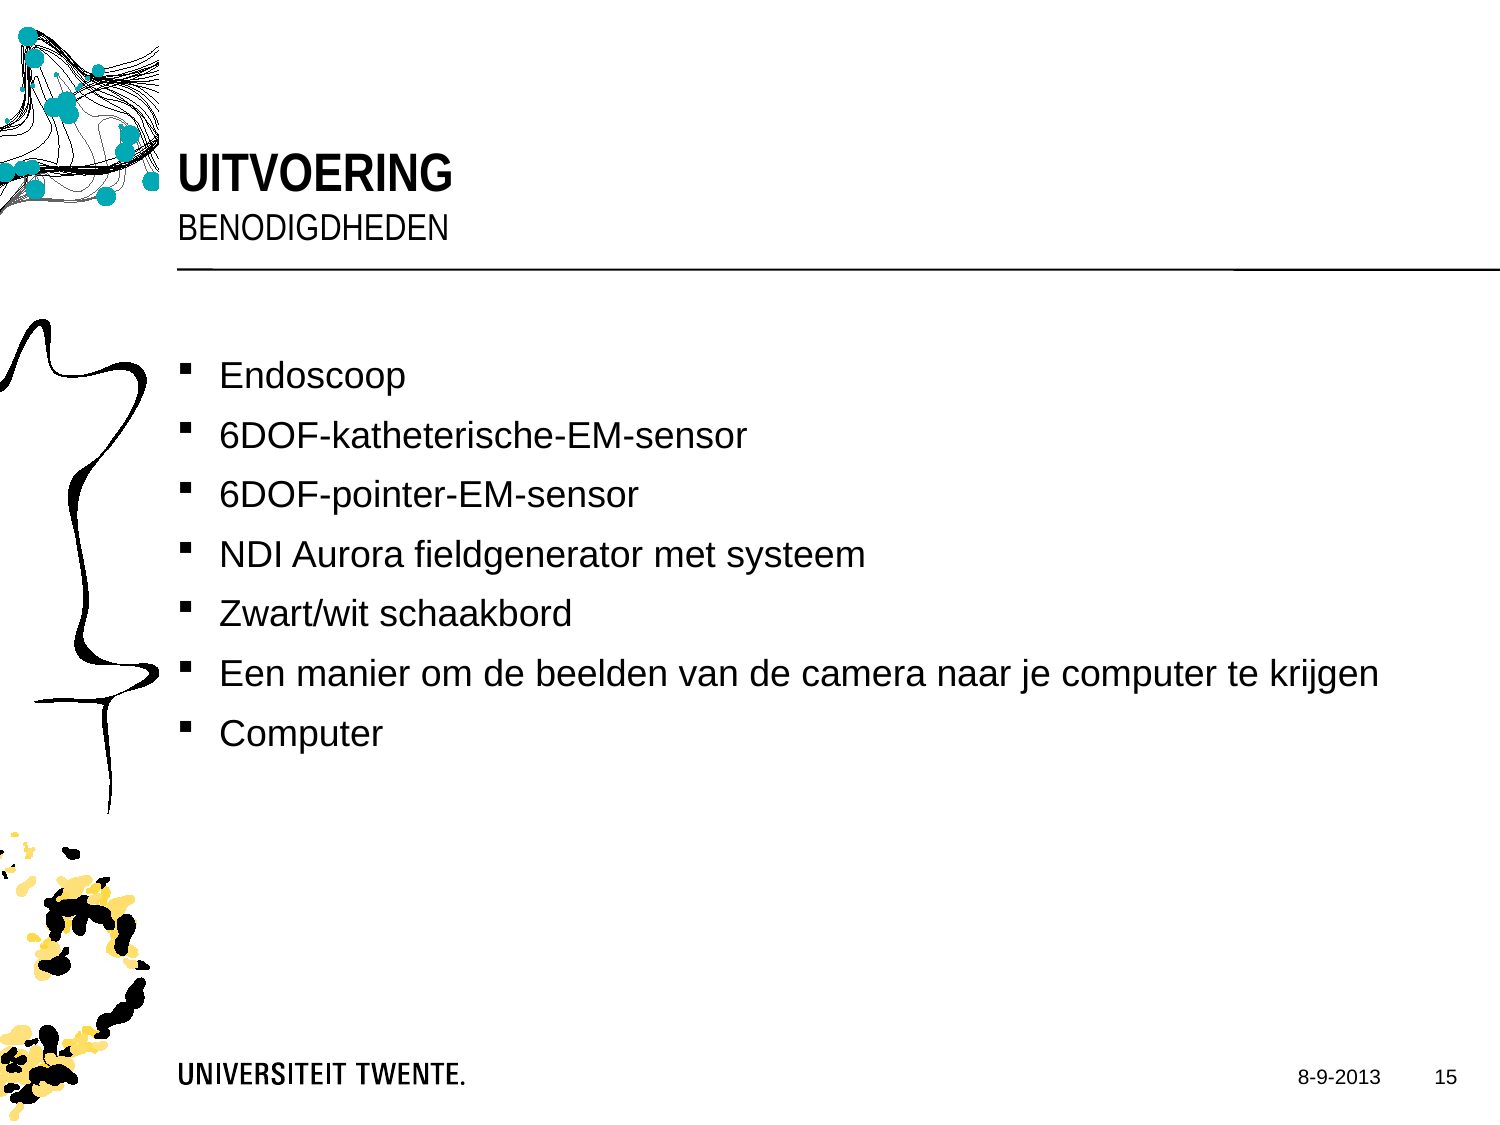

Uitvoering
Benodigdheden
Endoscoop
6DOF-katheterische-EM-sensor
6DOF-pointer-EM-sensor
NDI Aurora fieldgenerator met systeem
Zwart/wit schaakbord
Een manier om de beelden van de camera naar je computer te krijgen
Computer
15
8-9-2013